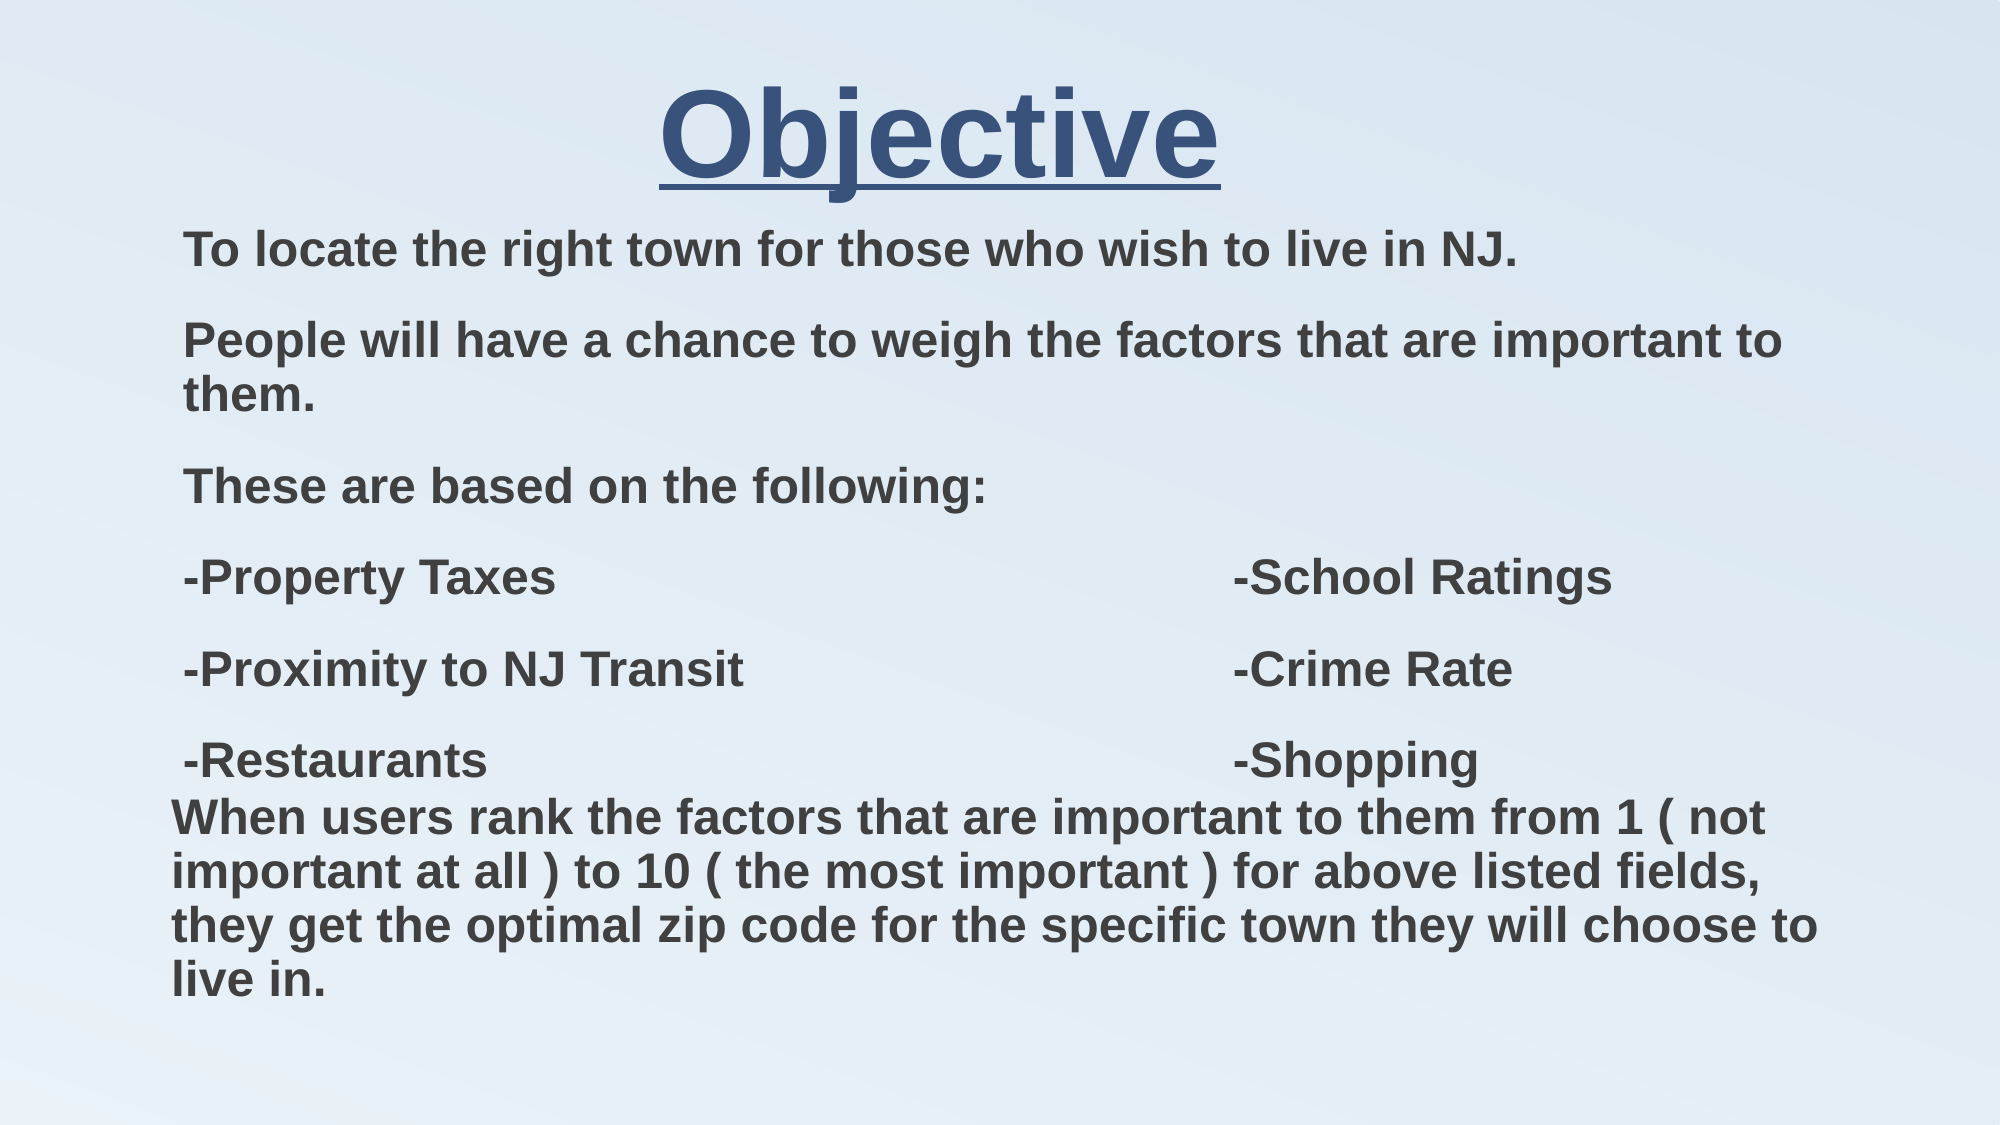

# Objective
To locate the right town for those who wish to live in NJ.
People will have a chance to weigh the factors that are important to them.
These are based on the following:
-Property Taxes					-School Ratings
-Proximity to NJ Transit				-Crime Rate
-Restaurants					-Shopping
When users rank the factors that are important to them from 1 ( not important at all ) to 10 ( the most important ) for above listed fields, they get the optimal zip code for the specific town they will choose to live in.